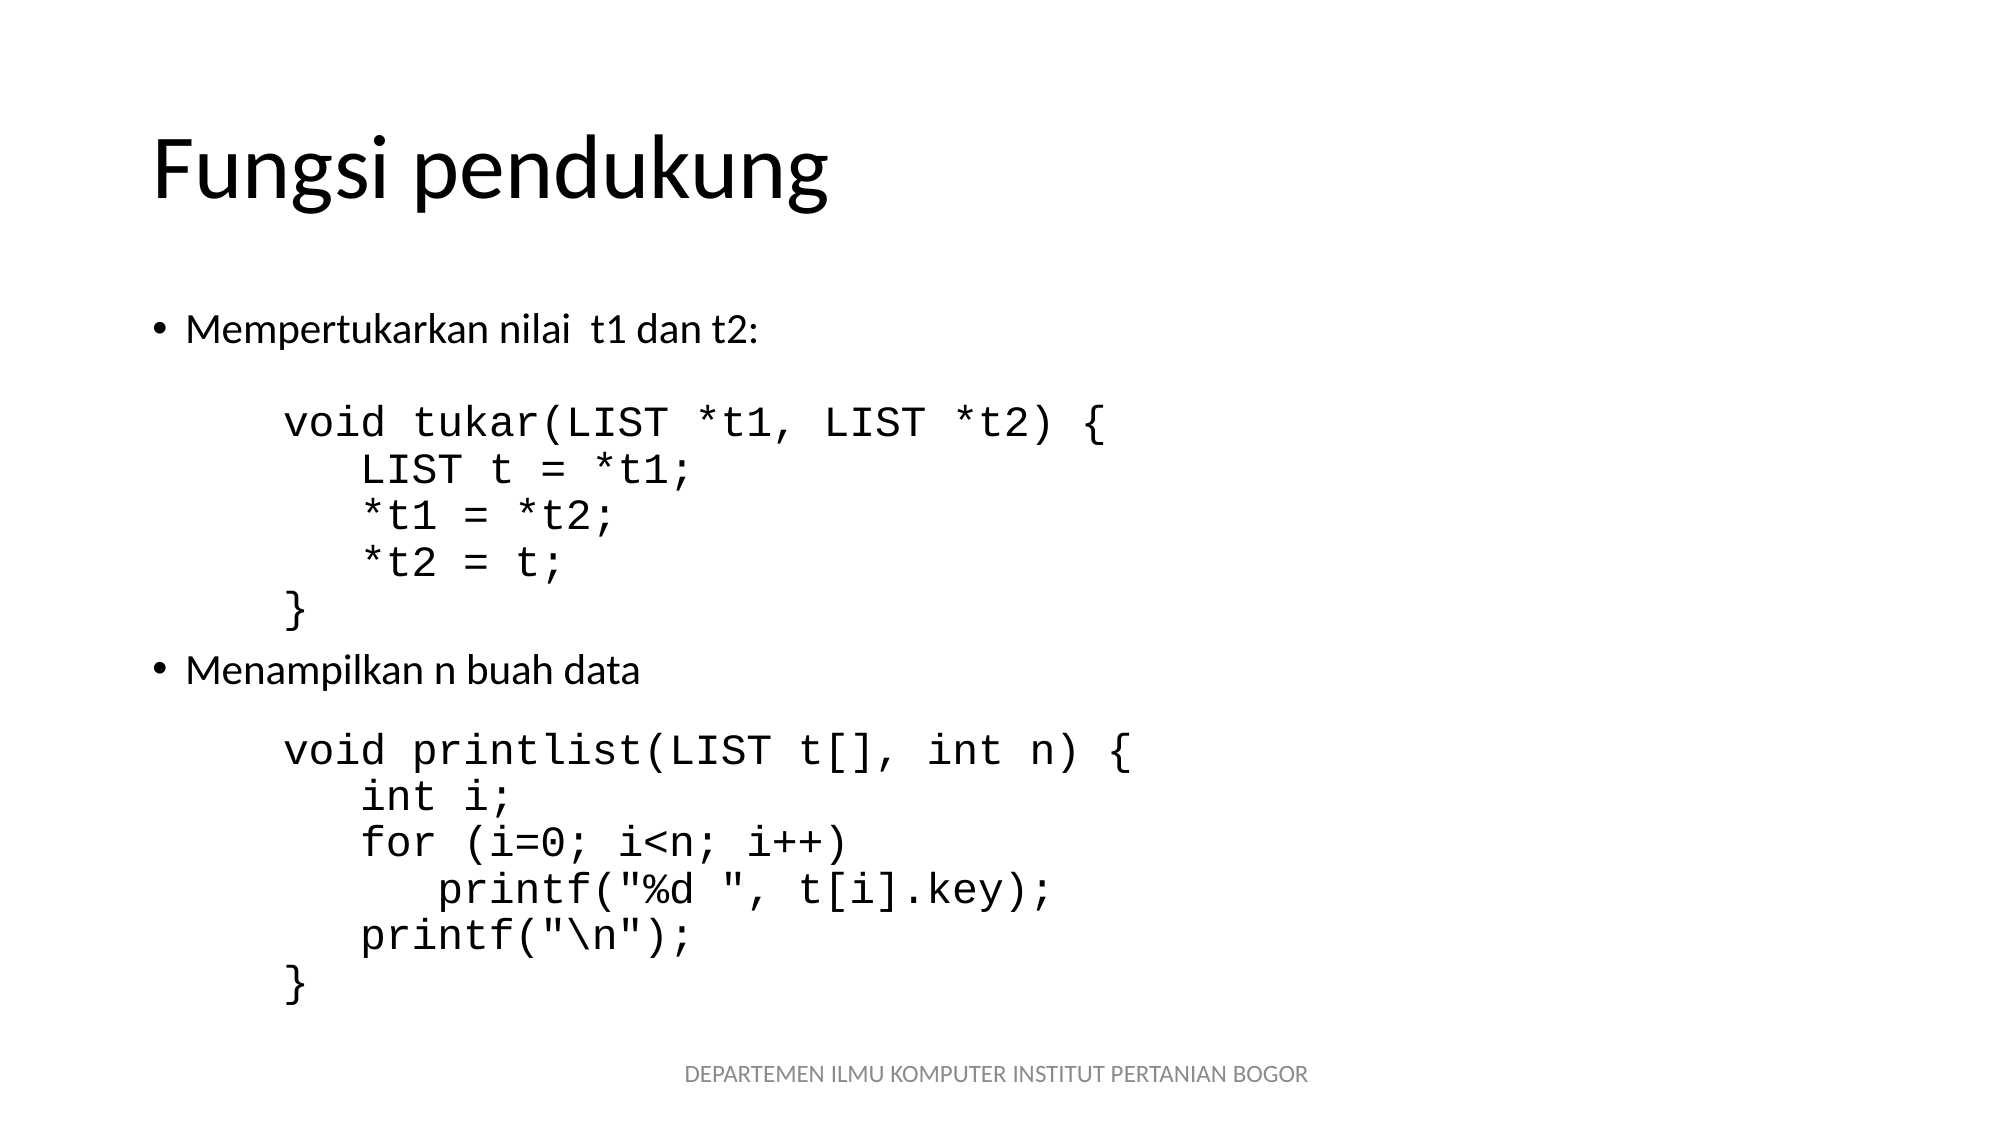

# Fungsi pendukung
Mempertukarkan nilai  t1 dan t2:

void tukar(LIST *t1, LIST *t2) {
   LIST t = *t1;
   *t1 = *t2;
   *t2 = t;
}
Menampilkan n buah data

void printlist(LIST t[], int n) {
   int i;
   for (i=0; i<n; i++)
      printf("%d ", t[i].key);
   printf("\n");
}
DEPARTEMEN ILMU KOMPUTER INSTITUT PERTANIAN BOGOR